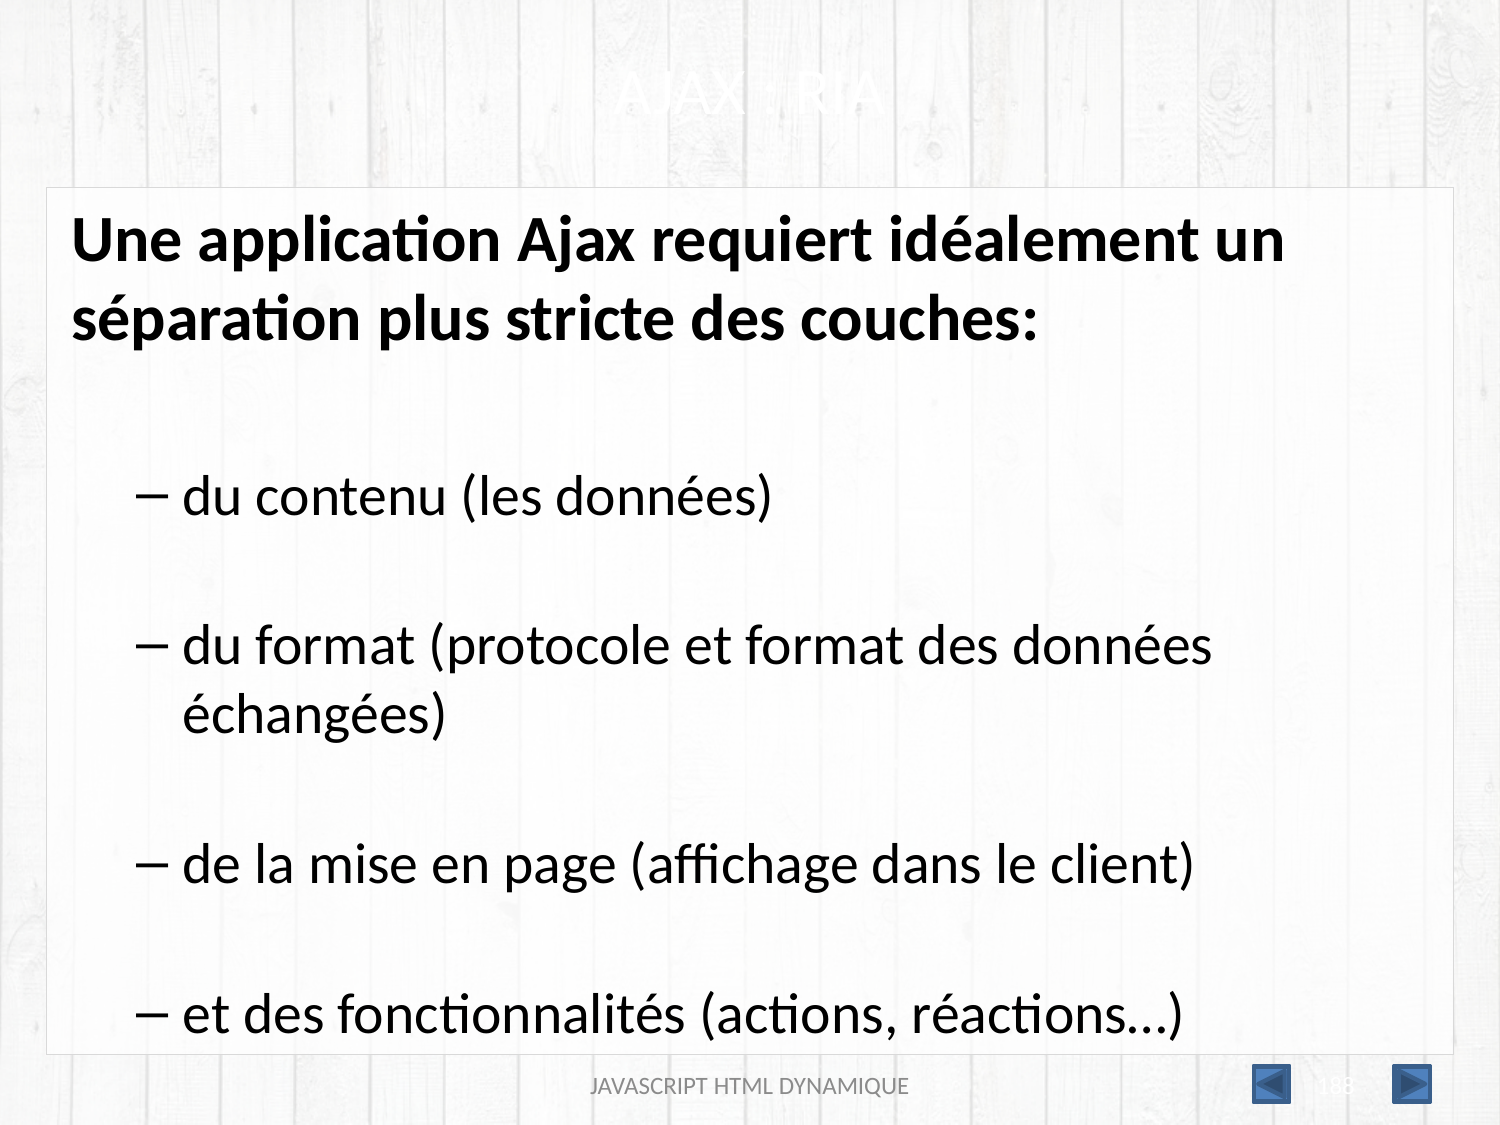

# AJAX : RIA
Une application Ajax requiert idéalement un séparation plus stricte des couches:

du contenu (les données)
du format (protocole et format des données échangées)
de la mise en page (affichage dans le client)
et des fonctionnalités (actions, réactions…)

JAVASCRIPT HTML DYNAMIQUE
188